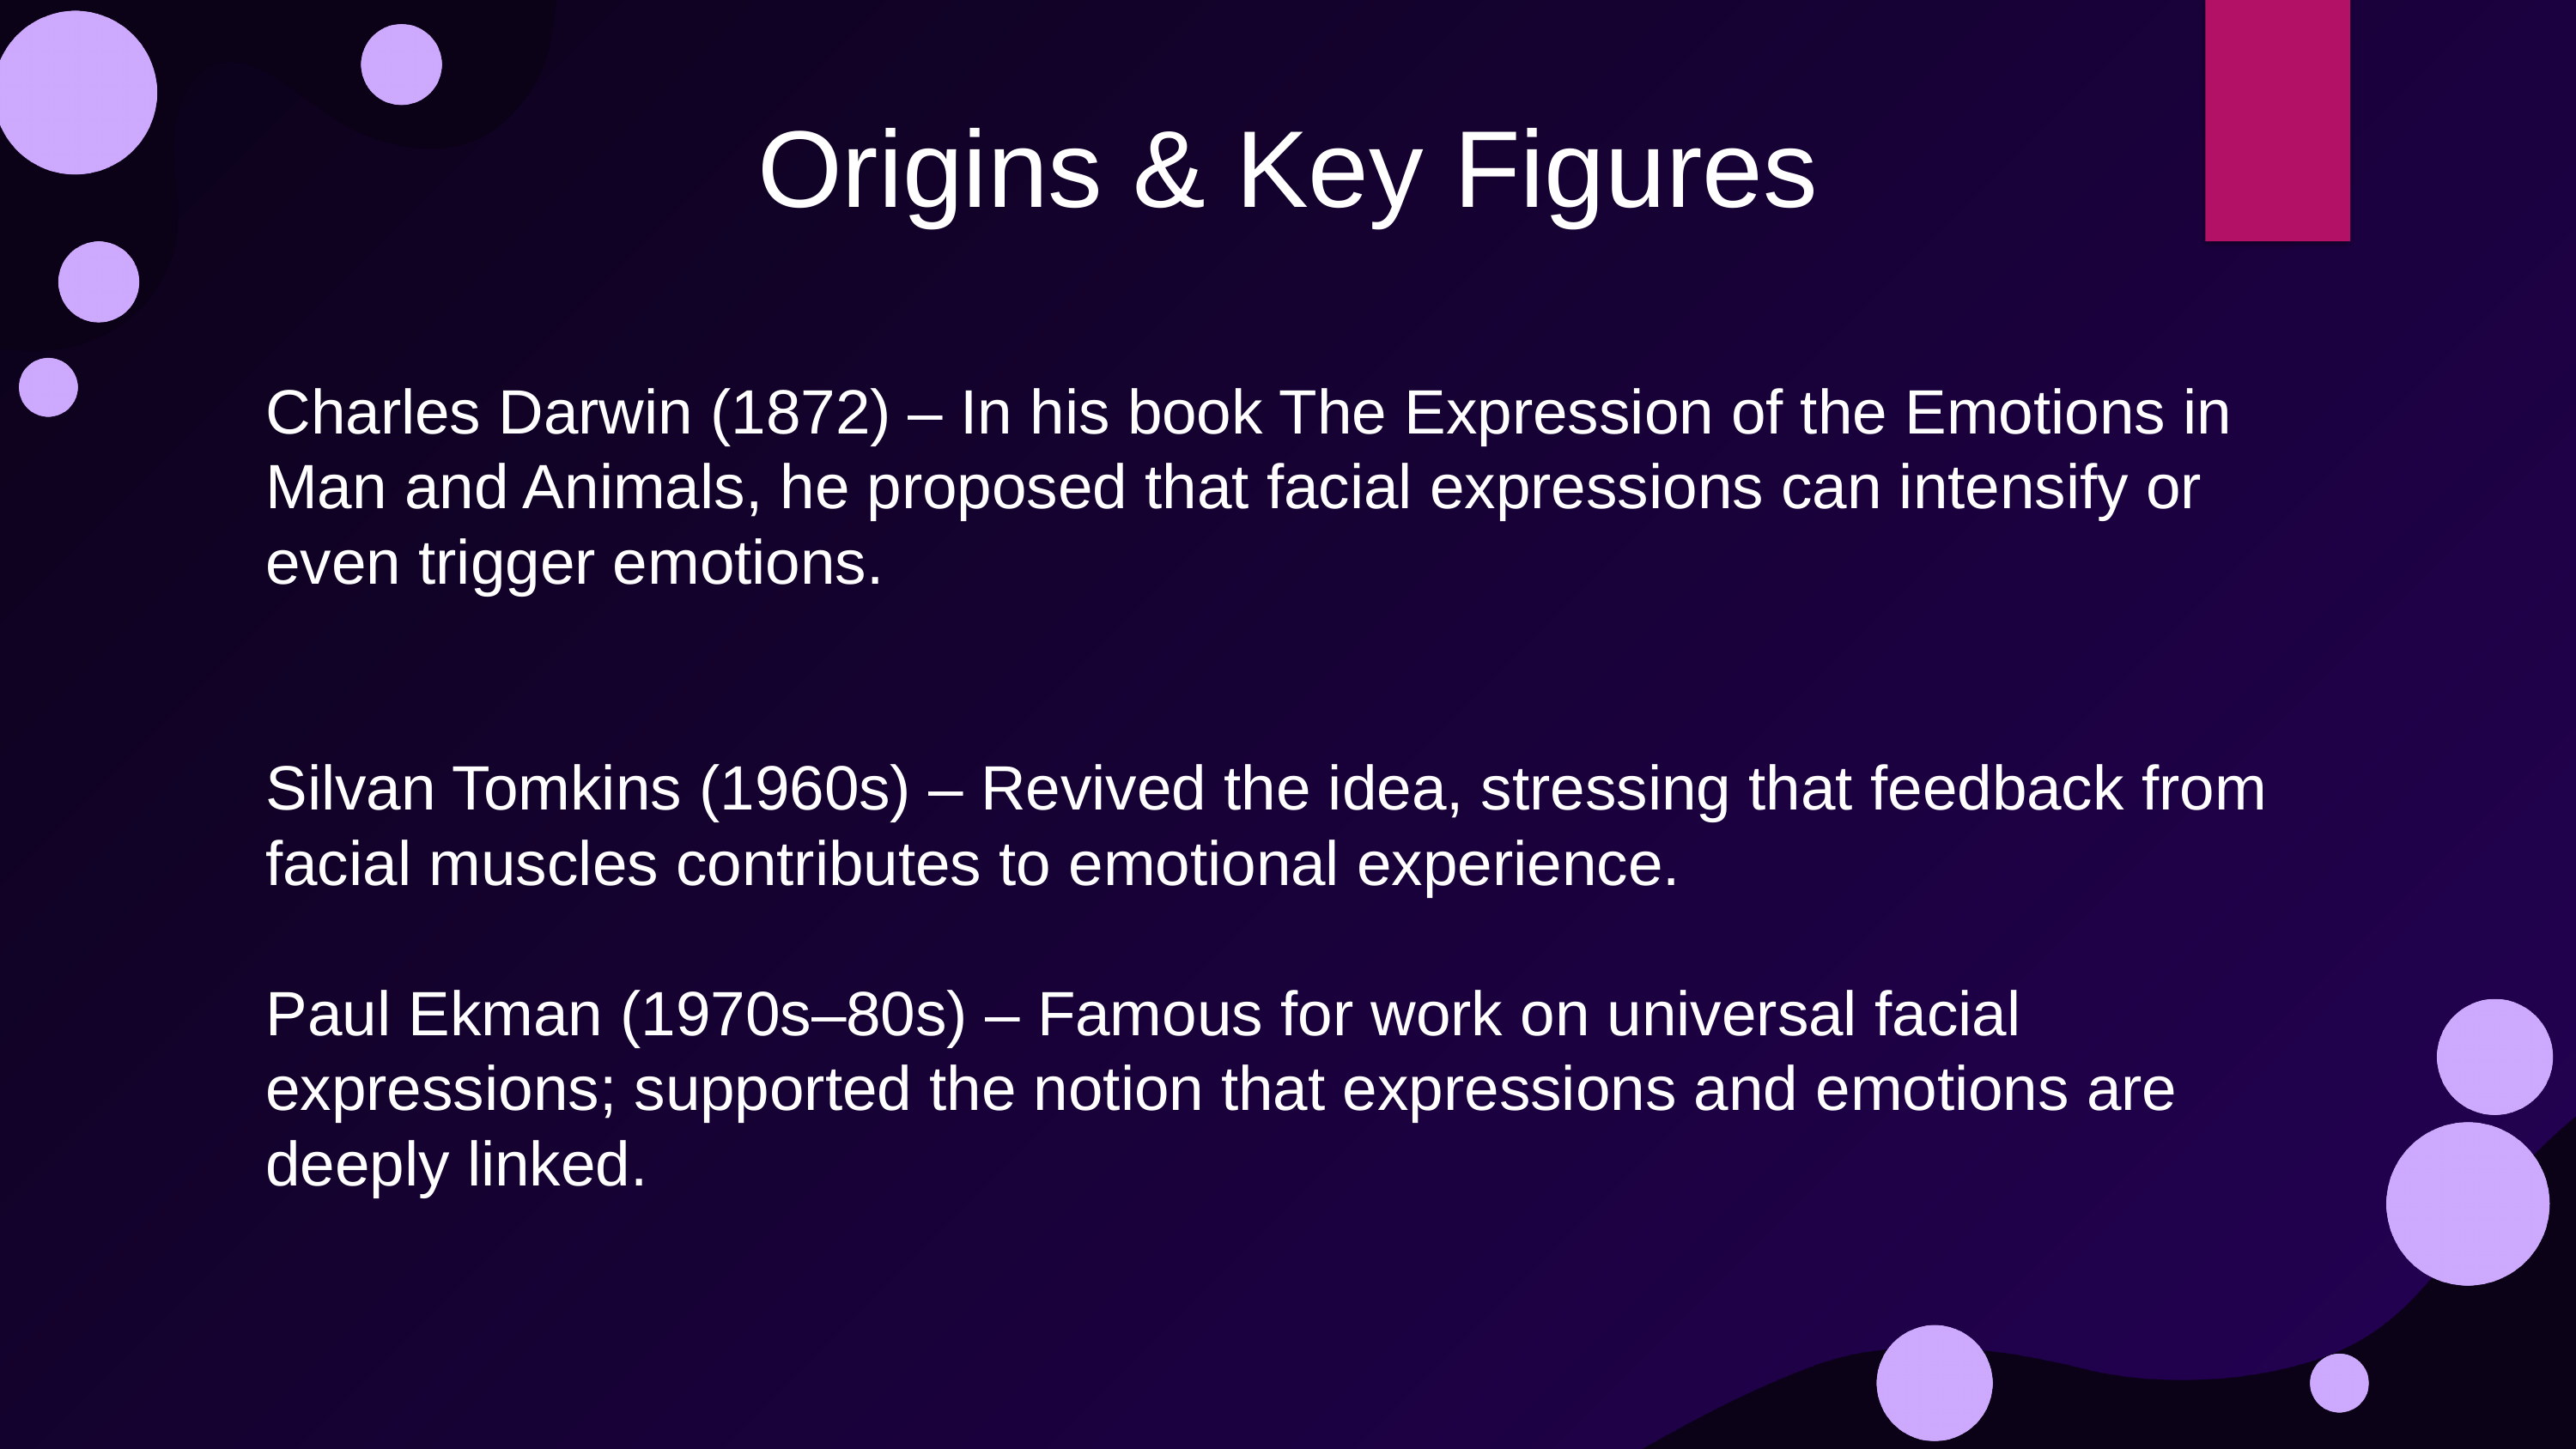

Origins & Key Figures
Charles Darwin (1872) – In his book The Expression of the Emotions in Man and Animals, he proposed that facial expressions can intensify or even trigger emotions.

Silvan Tomkins (1960s) – Revived the idea, stressing that feedback from facial muscles contributes to emotional experience.

Paul Ekman (1970s–80s) – Famous for work on universal facial expressions; supported the notion that expressions and emotions are deeply linked.